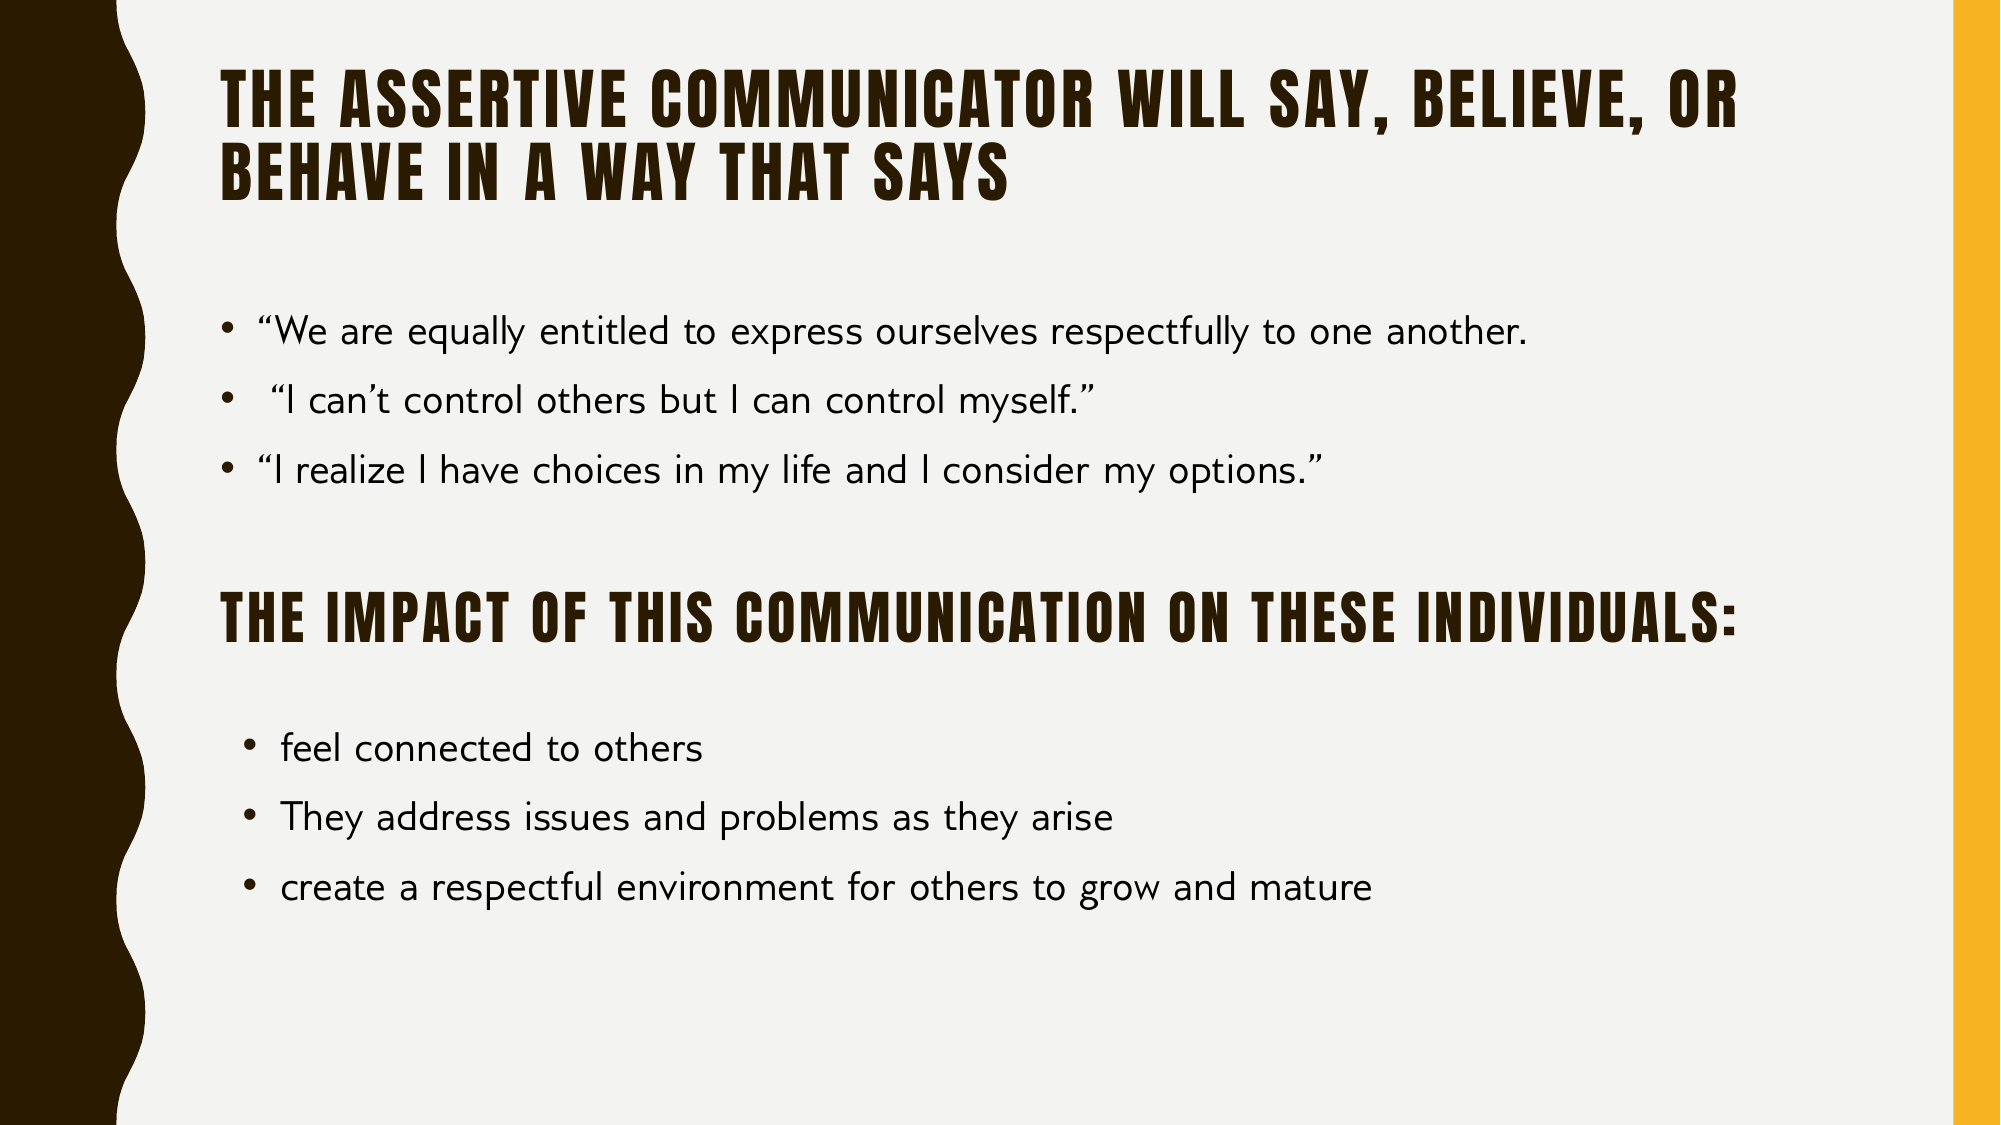

# The assertive communicator will say, believe, or behave in a way that says
“We are equally entitled to express ourselves respectfully to one another.
 “I can’t control others but I can control myself.”
“I realize I have choices in my life and I consider my options.”
The impact of this communication on these individuals:
feel connected to others
They address issues and problems as they arise
create a respectful environment for others to grow and mature